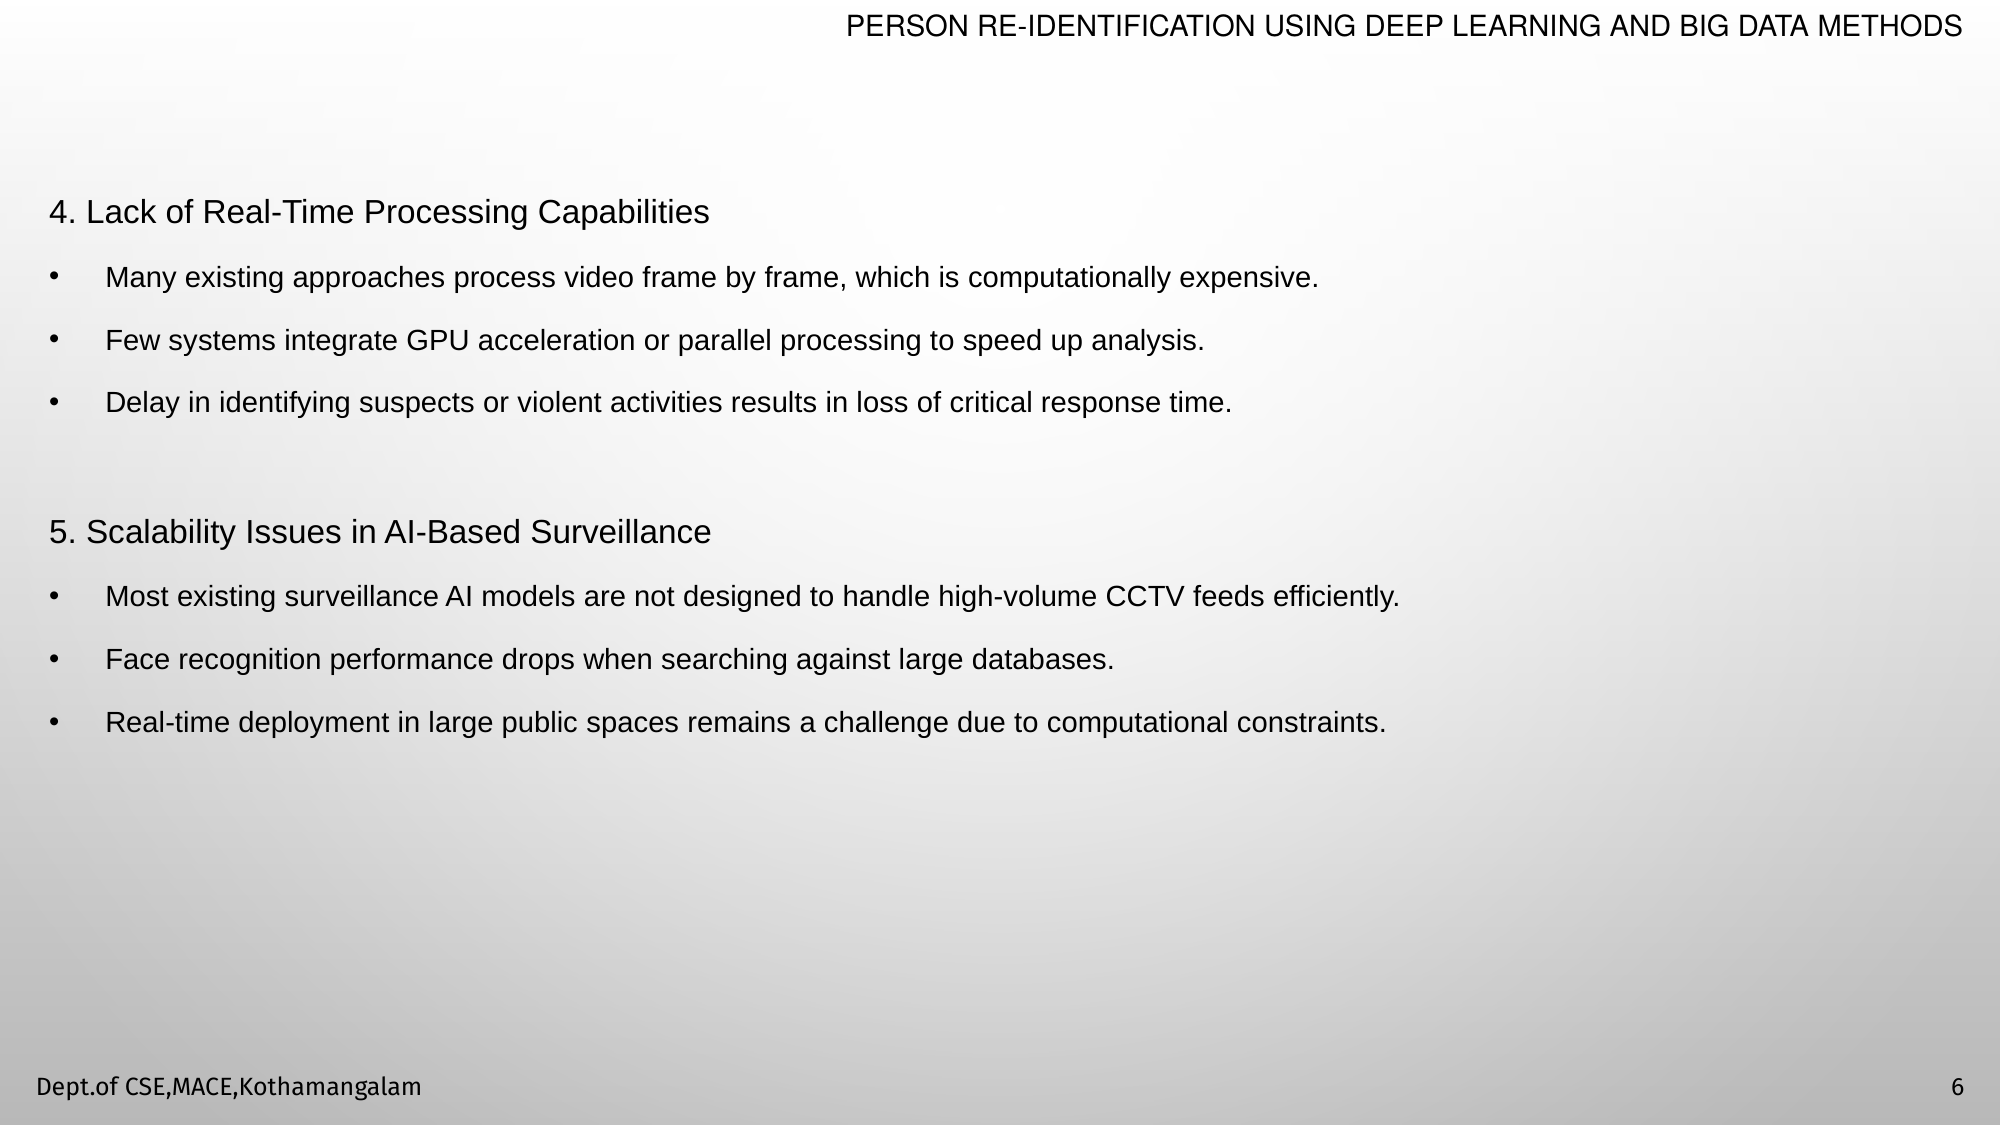

PERSON RE-IDENTIFICATION USING DEEP LEARNING AND BIG DATA METHODS

4. Lack of Real-Time Processing Capabilities
Many existing approaches process video frame by frame, which is computationally expensive.
Few systems integrate GPU acceleration or parallel processing to speed up analysis.
Delay in identifying suspects or violent activities results in loss of critical response time.

5. Scalability Issues in AI-Based Surveillance
Most existing surveillance AI models are not designed to handle high-volume CCTV feeds efficiently.
Face recognition performance drops when searching against large databases.
Real-time deployment in large public spaces remains a challenge due to computational constraints.

Dept.of CSE,MACE,Kothamangalam
6